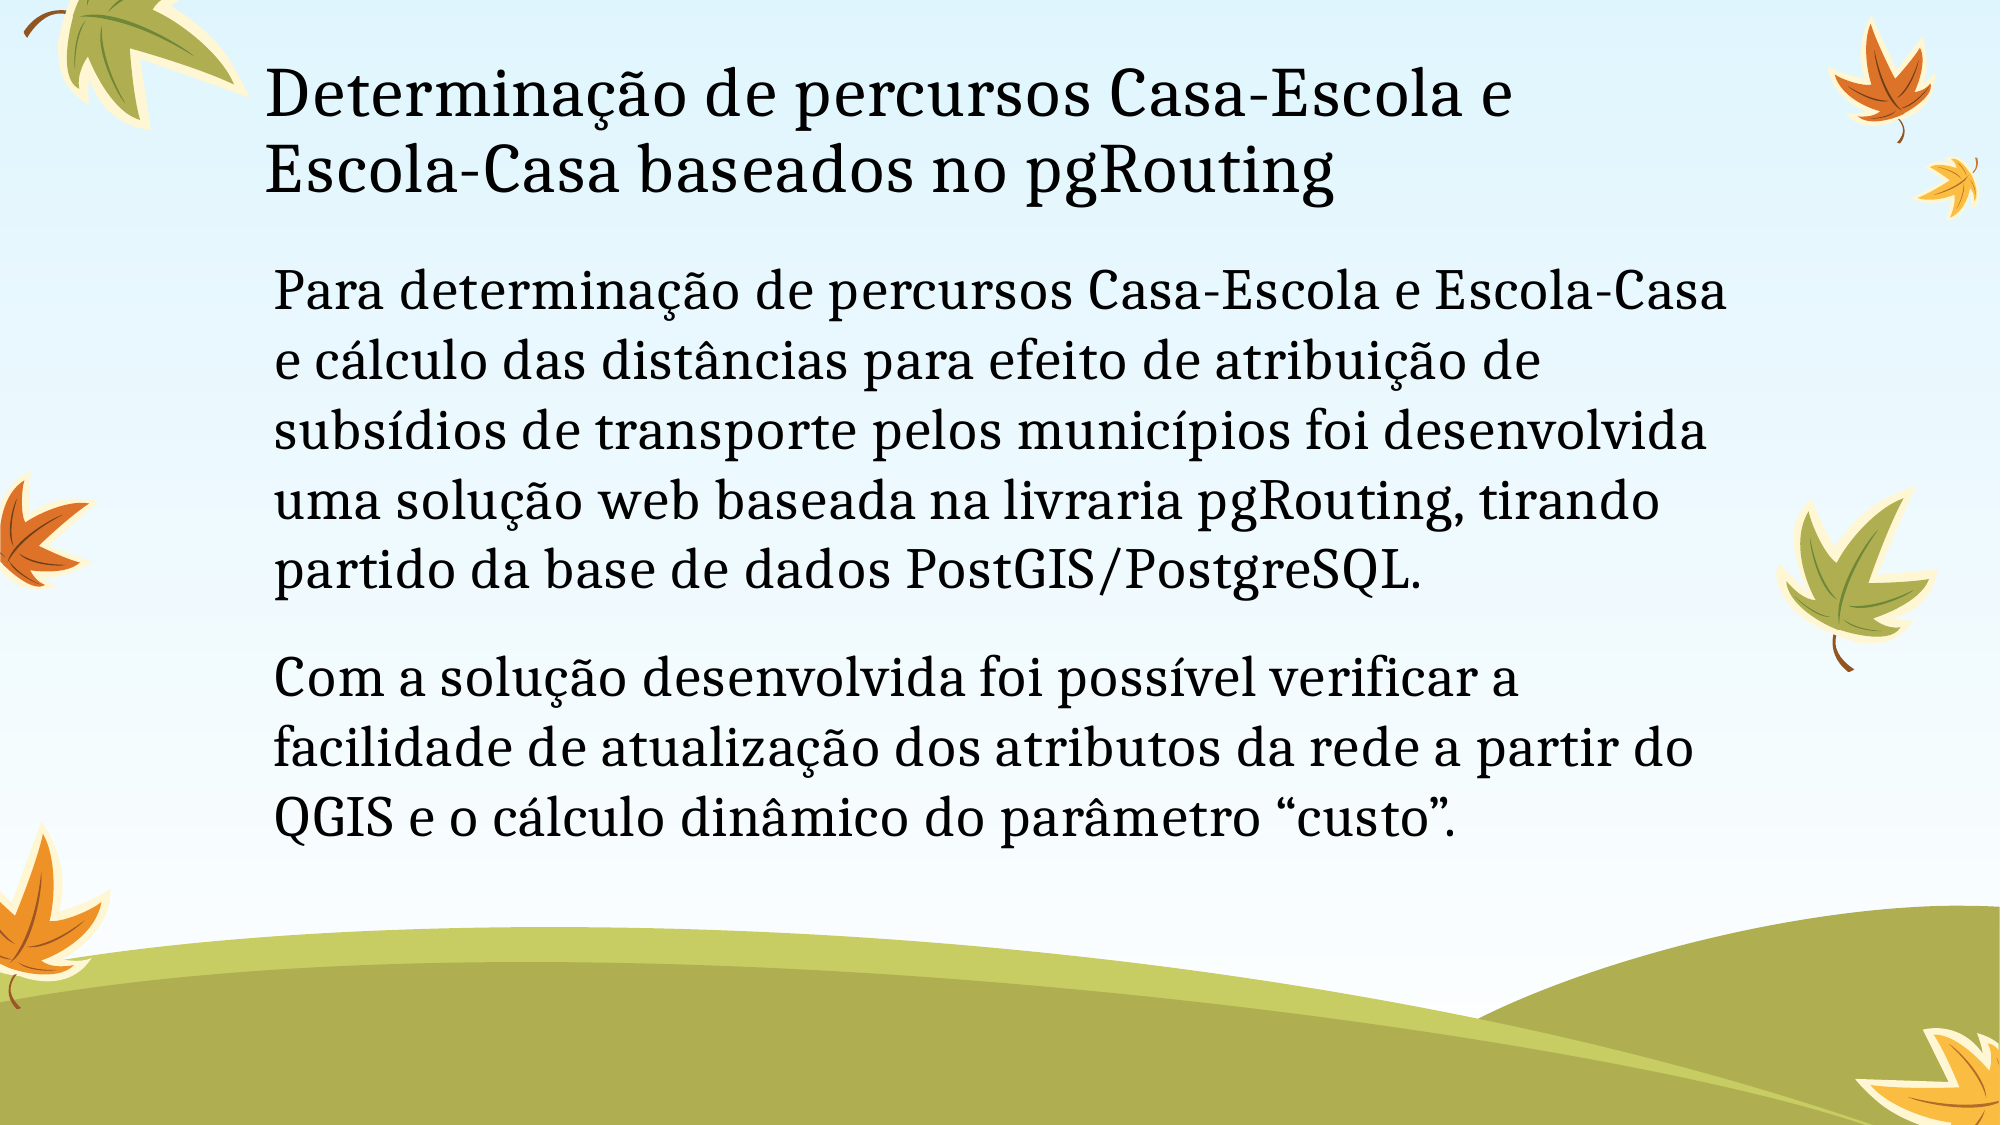

# Determinação de percursos Casa-Escola e Escola-Casa baseados no pgRouting
Para determinação de percursos Casa-Escola e Escola-Casa e cálculo das distâncias para efeito de atribuição de subsídios de transporte pelos municípios foi desenvolvida uma solução web baseada na livraria pgRouting, tirando partido da base de dados PostGIS/PostgreSQL.
Com a solução desenvolvida foi possível verificar a facilidade de atualização dos atributos da rede a partir do QGIS e o cálculo dinâmico do parâmetro “custo”.